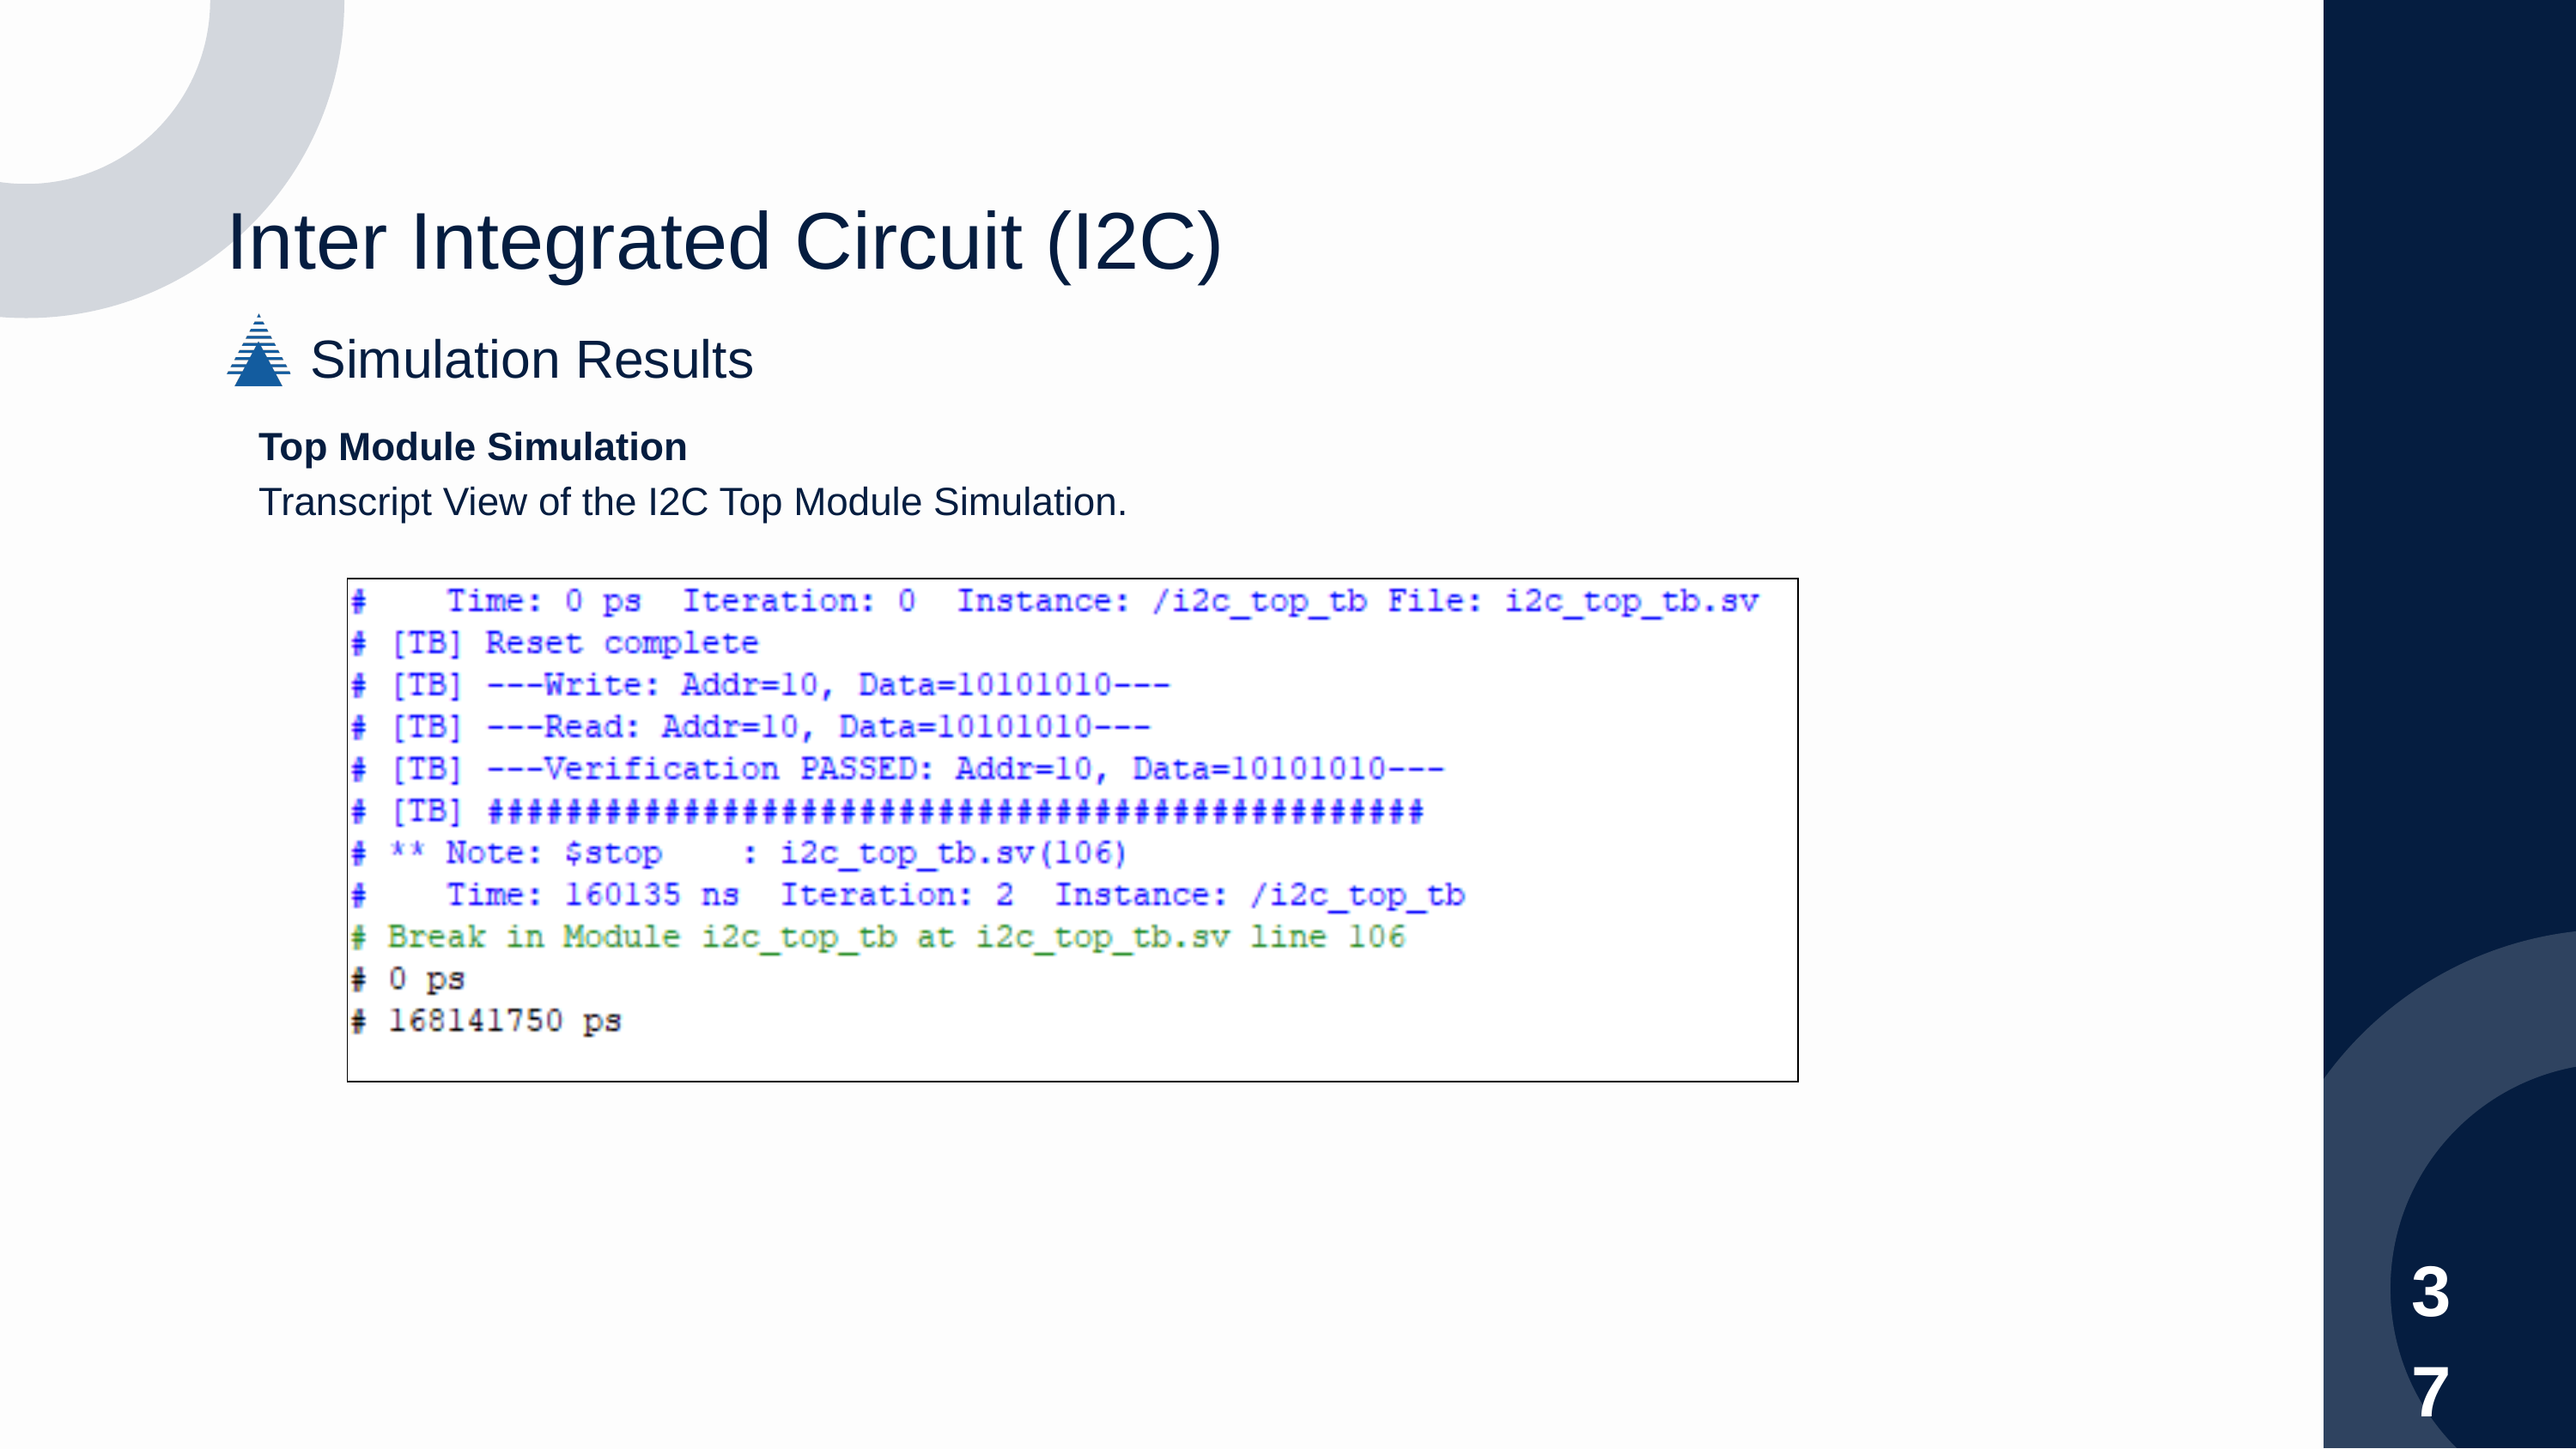

Inter Integrated Circuit (I2C)
Simulation Results

Top Module Simulation
Transcript View of the I2C Top Module Simulation.

37